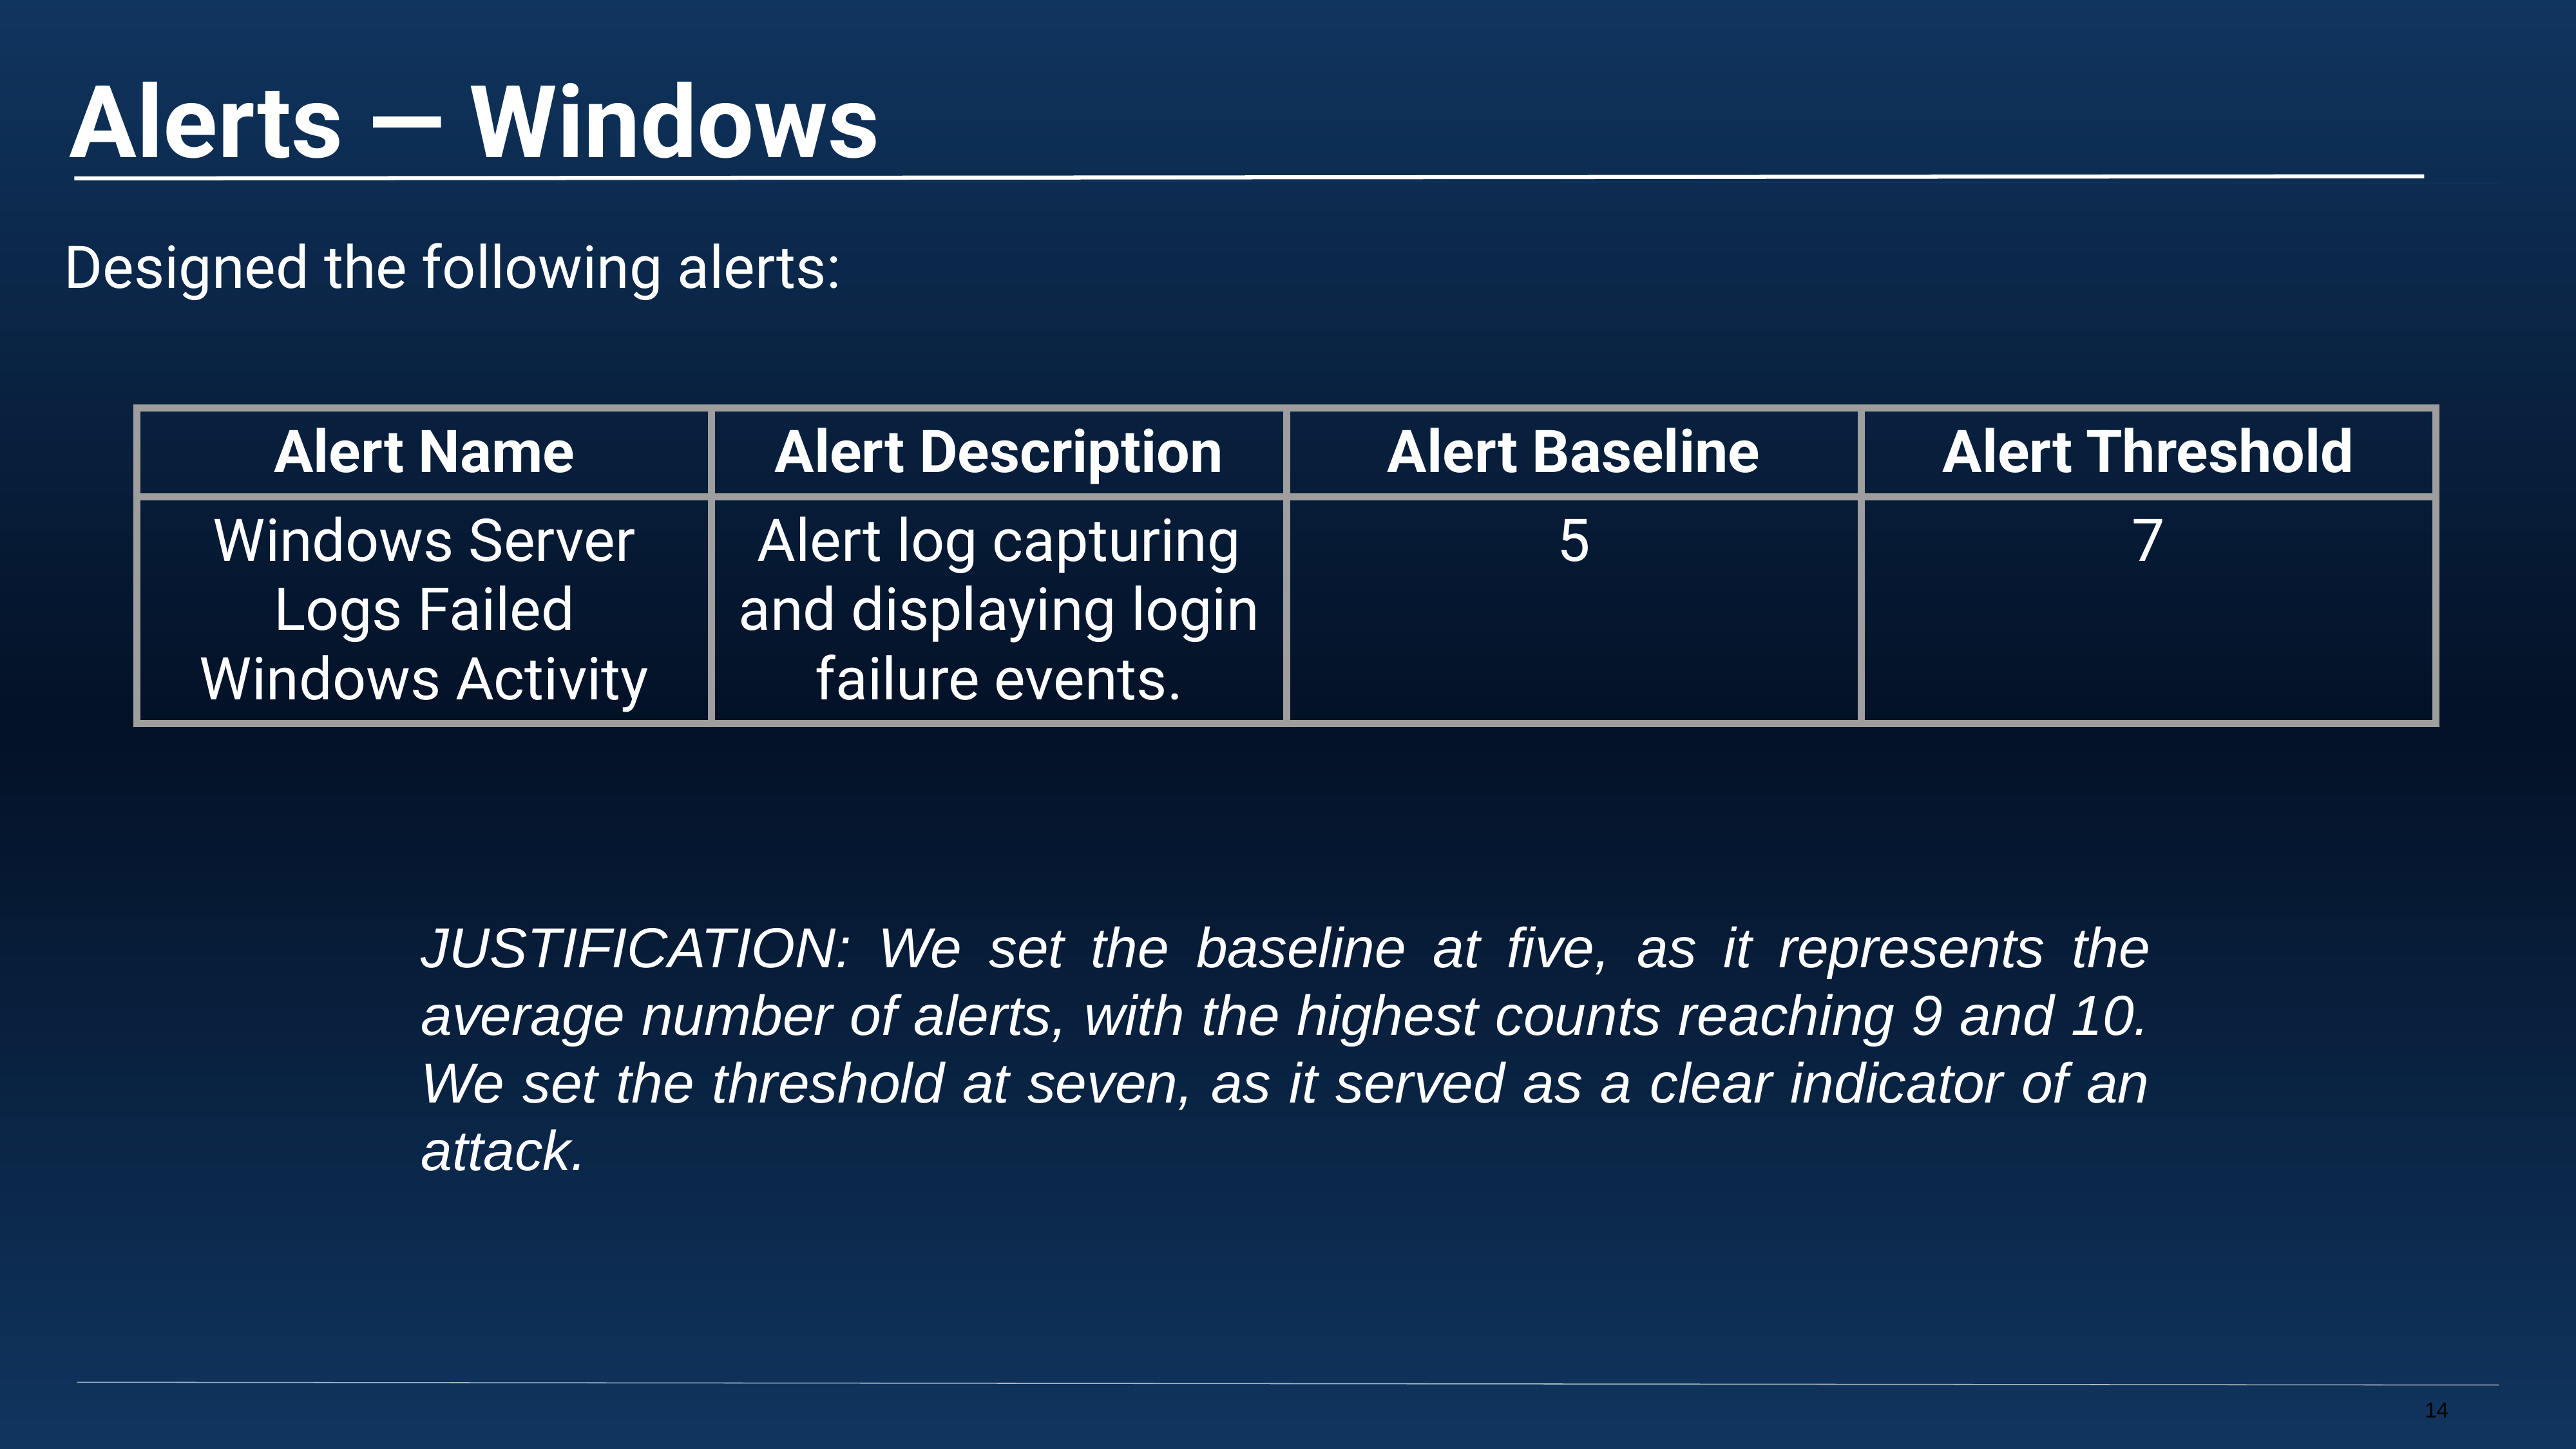

# Alerts — Windows
Designed the following alerts:

| Alert Name | Alert Description | Alert Baseline | Alert Threshold |
| --- | --- | --- | --- |
| Windows Server Logs Failed Windows Activity | Alert log capturing and displaying login failure events. | 5 | 7 |
JUSTIFICATION: We set the baseline at five, as it represents the average number of alerts, with the highest counts reaching 9 and 10. We set the threshold at seven, as it served as a clear indicator of an attack.

14